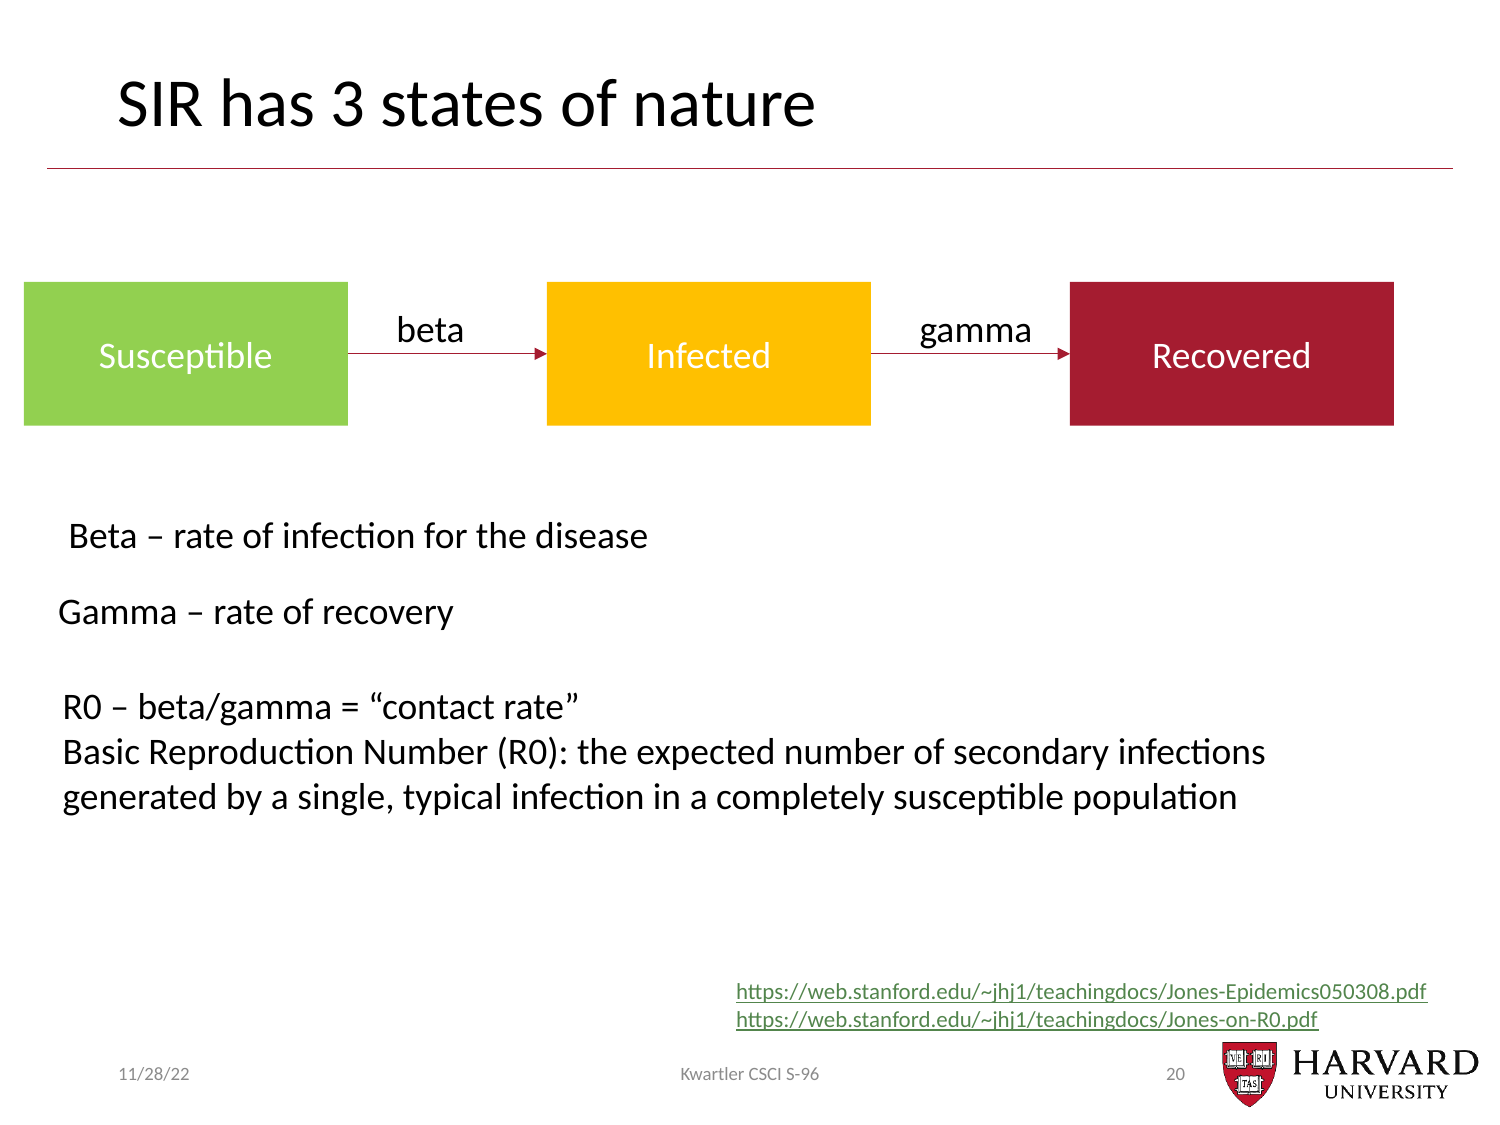

# SIR has 3 states of nature
Susceptible
Infected
Recovered
beta
gamma
Beta – rate of infection for the disease
Gamma – rate of recovery
R0 – beta/gamma = “contact rate”
Basic Reproduction Number (R0): the expected number of secondary infections generated by a single, typical infection in a completely susceptible population
https://web.stanford.edu/~jhj1/teachingdocs/Jones-Epidemics050308.pdf
https://web.stanford.edu/~jhj1/teachingdocs/Jones-on-R0.pdf
11/28/22
Kwartler CSCI S-96
20